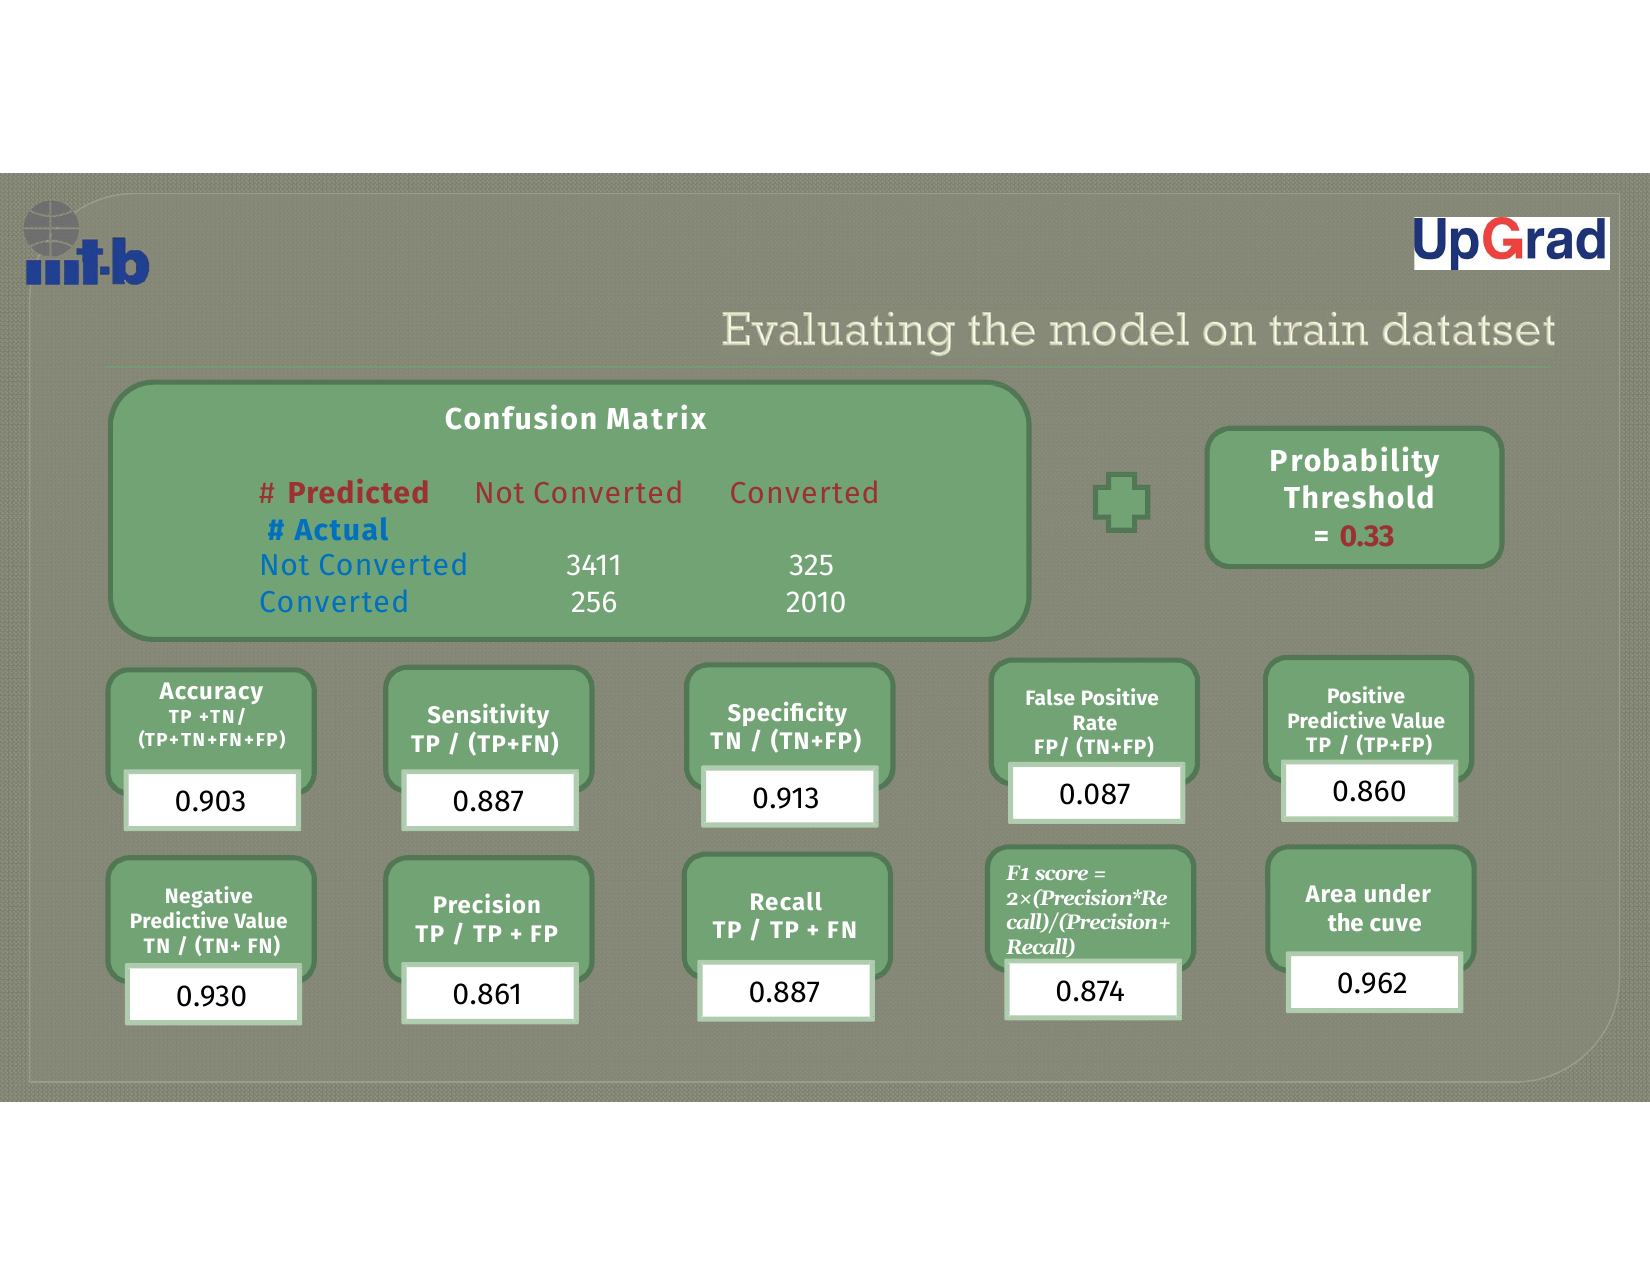

Confusion Matrix

Probability  Threshold
= 0.33
# Predicted  # Actual
Not Converted
Converted

| Not Converted | 3411 | 325 |
| --- | --- | --- |
| Converted | 256 | 2010 |

Accuracy
TP +TN/  (TP+TN+FN+FP)
Positive  Predictive Value  TP / (TP+FP)
False Positive  Rate
FP/ (TN+FP)
Specificity  TN / (TN+FP)
Sensitivity  TP / (TP+FN)

0.860
0.087

0.913

0.903
0.887

F1 score =  2×(Precision*Re  call)/(Precision+  Recall)
Area under  the cuve
Negative  Predictive Value  TN / (TN+ FN)
Recall  TP / TP + FN
Precision  TP / TP + FP

0.962

0.874

0.887

0.861
0.930